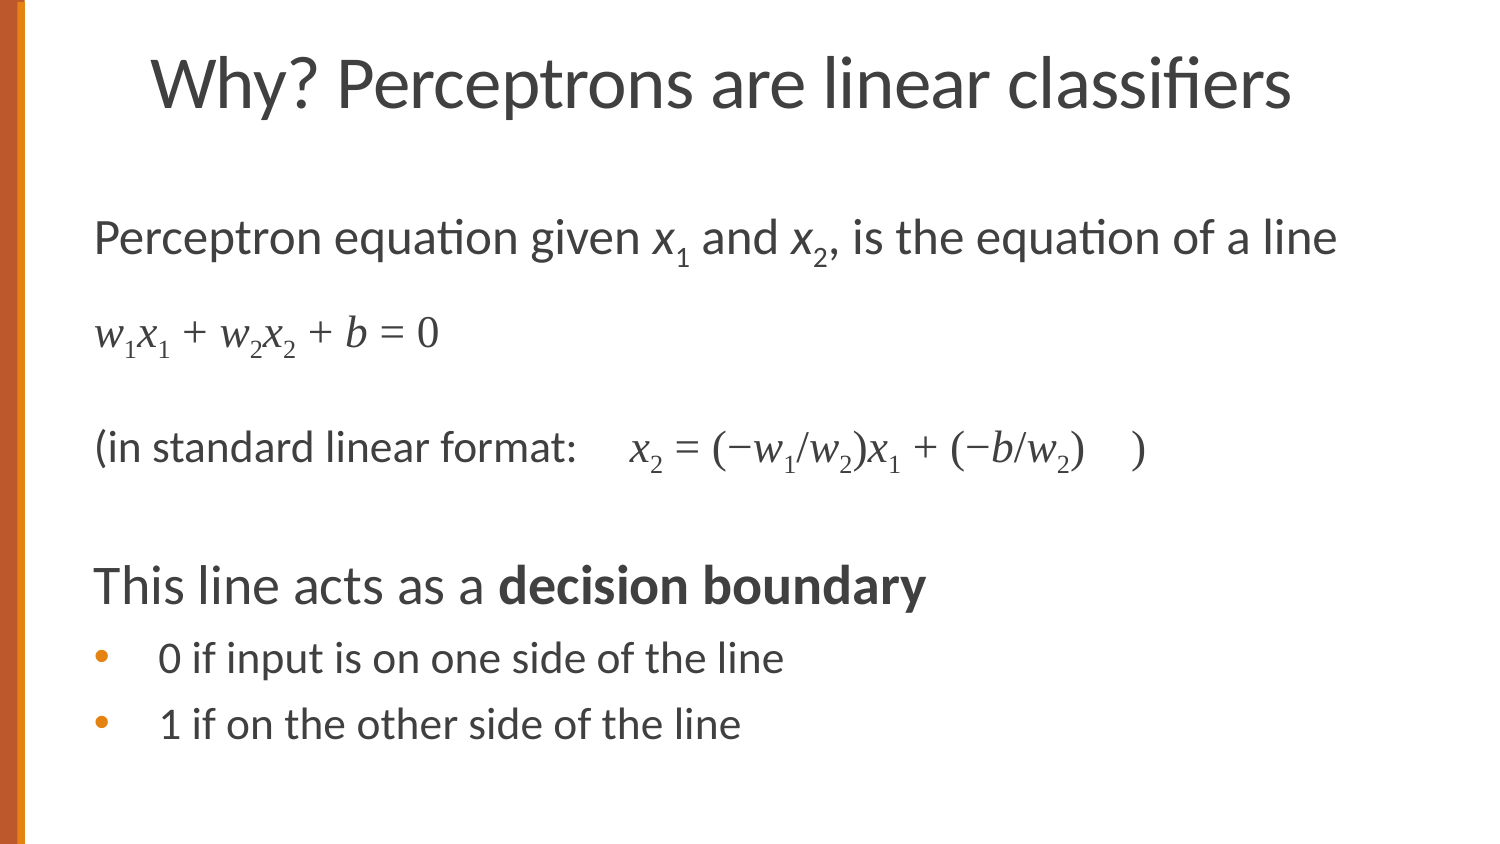

# Why? Perceptrons are linear classifiers
Perceptron equation given x1 and x2, is the equation of a line

w1x1 + w2x2 + b = 0

(in standard linear format:     x2 = (−w1/w2)x1 + (−b/w2)    )

This line acts as a decision boundary
0 if input is on one side of the line
1 if on the other side of the line